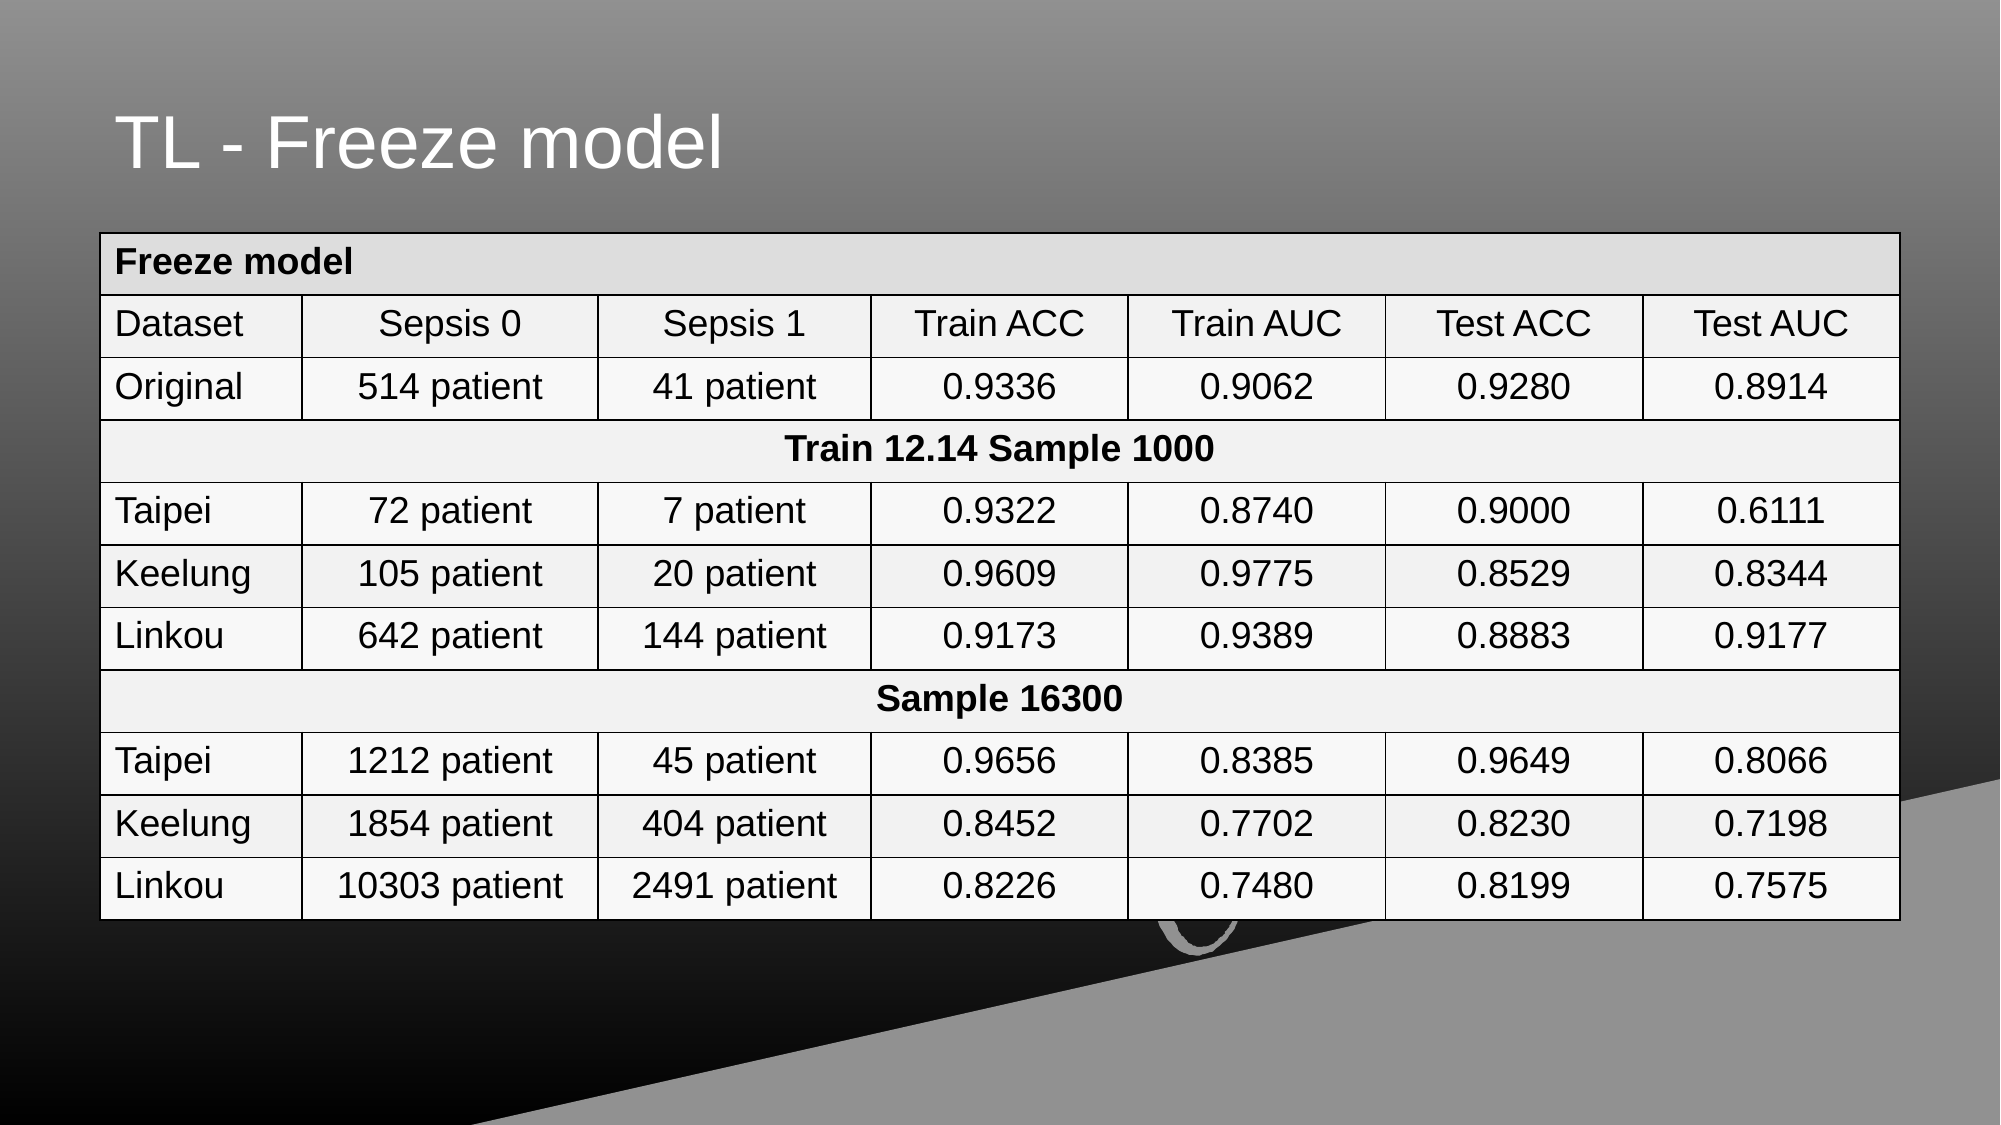

# TL - Freeze model
| Freeze model |  |  |  |  |  |  |
| --- | --- | --- | --- | --- | --- | --- |
| Dataset | Sepsis 0 | Sepsis 1 | Train ACC | Train AUC | Test ACC | Test AUC |
| Original | 514 patient | 41 patient | 0.9336 | 0.9062 | 0.9280 | 0.8914 |
| Train 12.14 Sample 1000 |  |  |  |  |  |  |
| Taipei | 72 patient | 7 patient | 0.9322 | 0.8740 | 0.9000 | 0.6111 |
| Keelung | 105 patient | 20 patient | 0.9609 | 0.9775 | 0.8529 | 0.8344 |
| Linkou | 642 patient | 144 patient | 0.9173 | 0.9389 | 0.8883 | 0.9177 |
| Sample 16300 |  |  |  |  |  |  |
| Taipei | 1212 patient | 45 patient | 0.9656 | 0.8385 | 0.9649 | 0.8066 |
| Keelung | 1854 patient | 404 patient | 0.8452 | 0.7702 | 0.8230 | 0.7198 |
| Linkou | 10303 patient | 2491 patient | 0.8226 | 0.7480 | 0.8199 | 0.7575 |